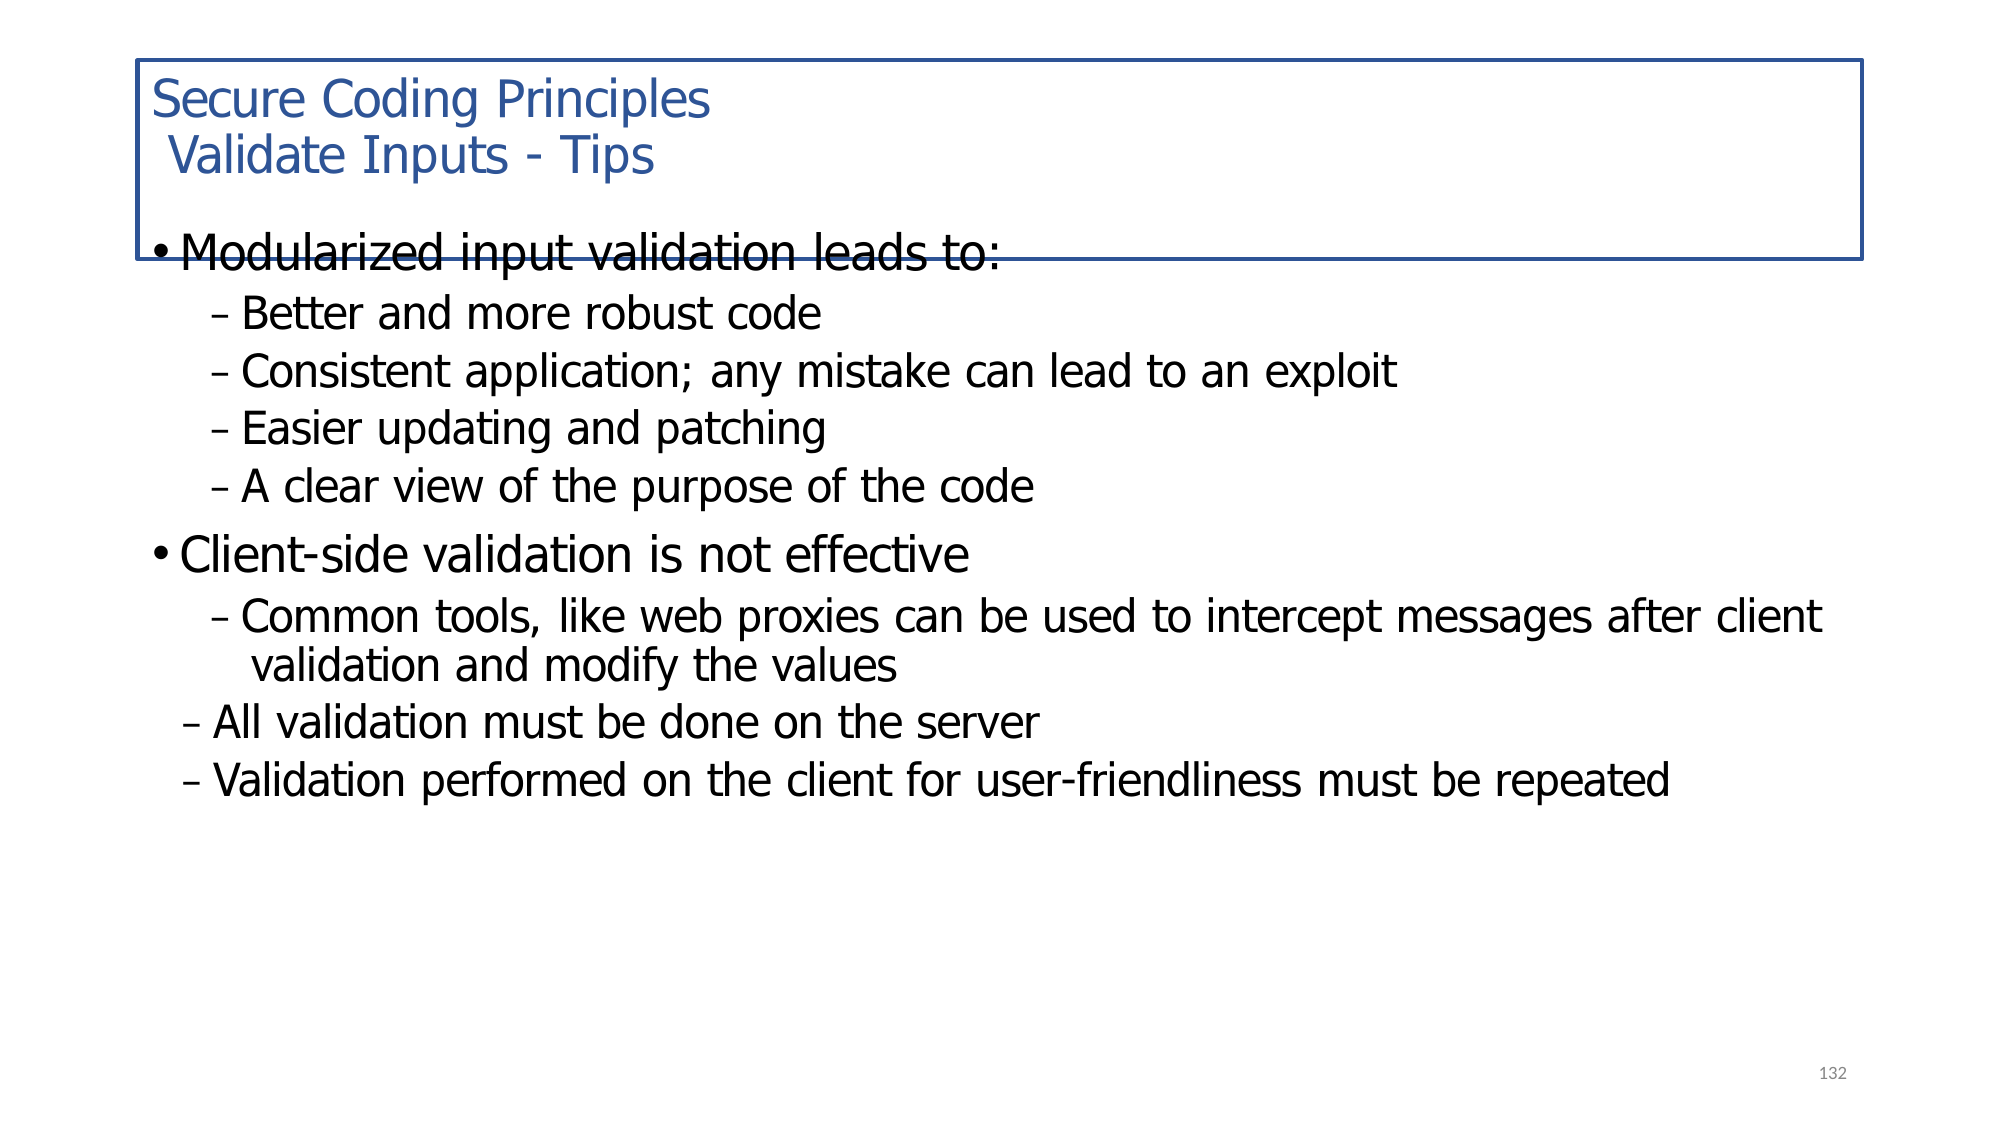

# Secure Coding Principles  Validate Inputs - Tips
Modularized input validation leads to:
– Better and more robust code
– Consistent application; any mistake can lead to an exploit
– Easier updating and patching
– A clear view of the purpose of the code
Client-side validation is not effective
– Common tools, like web proxies can be used to intercept messages after client  validation and modify the values
– All validation must be done on the server
– Validation performed on the client for user-friendliness must be repeated
132